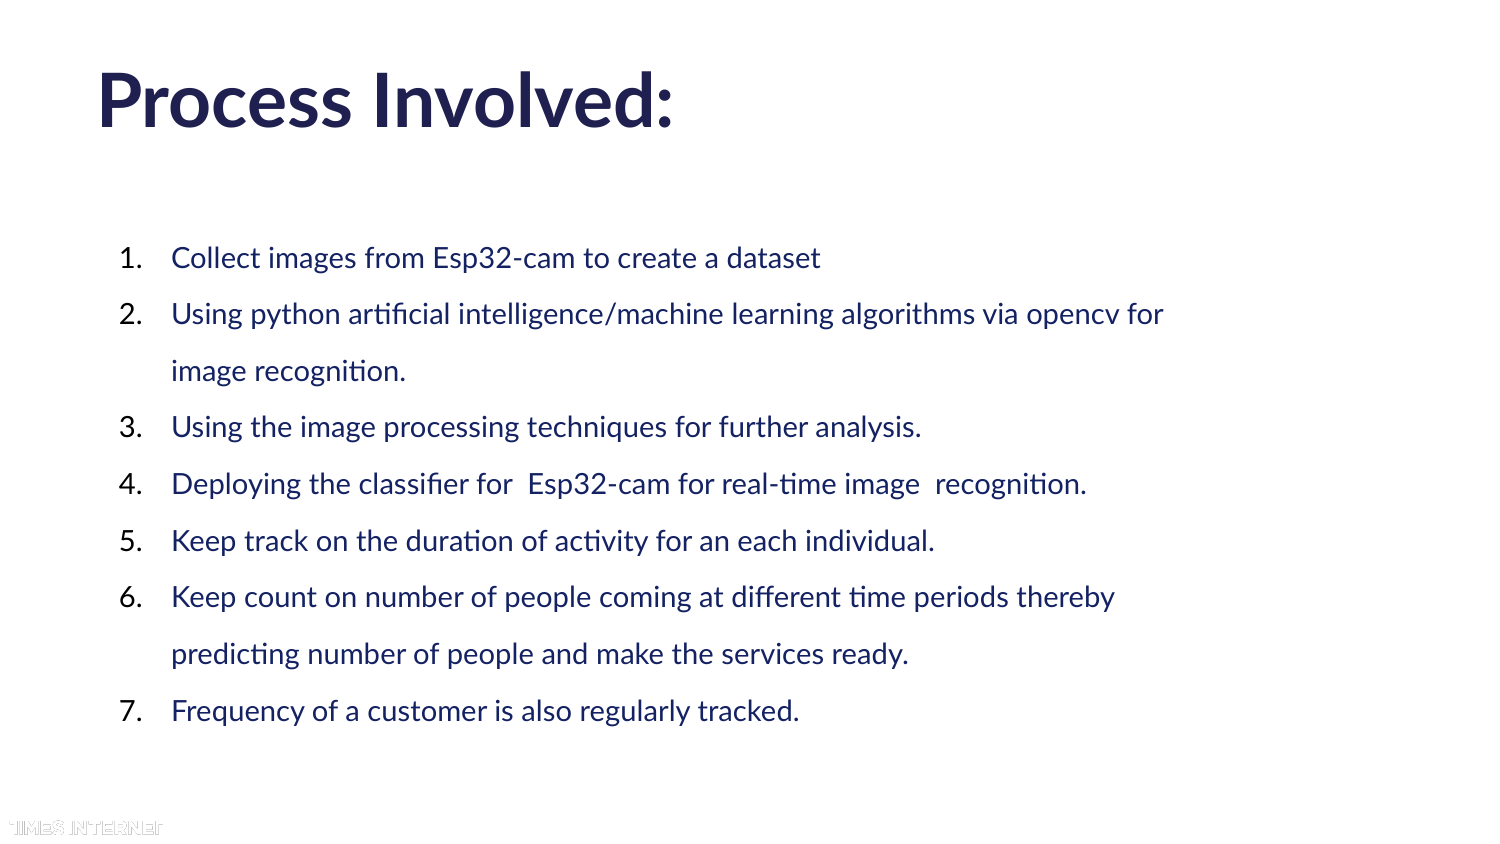

# Process Involved:
Collect images from Esp32-cam to create a dataset
Using python artificial intelligence/machine learning algorithms via opencv for image recognition.
Using the image processing techniques for further analysis.
Deploying the classifier for  Esp32-cam for real-time image  recognition.
Keep track on the duration of activity for an each individual.
Keep count on number of people coming at different time periods thereby predicting number of people and make the services ready.
Frequency of a customer is also regularly tracked.